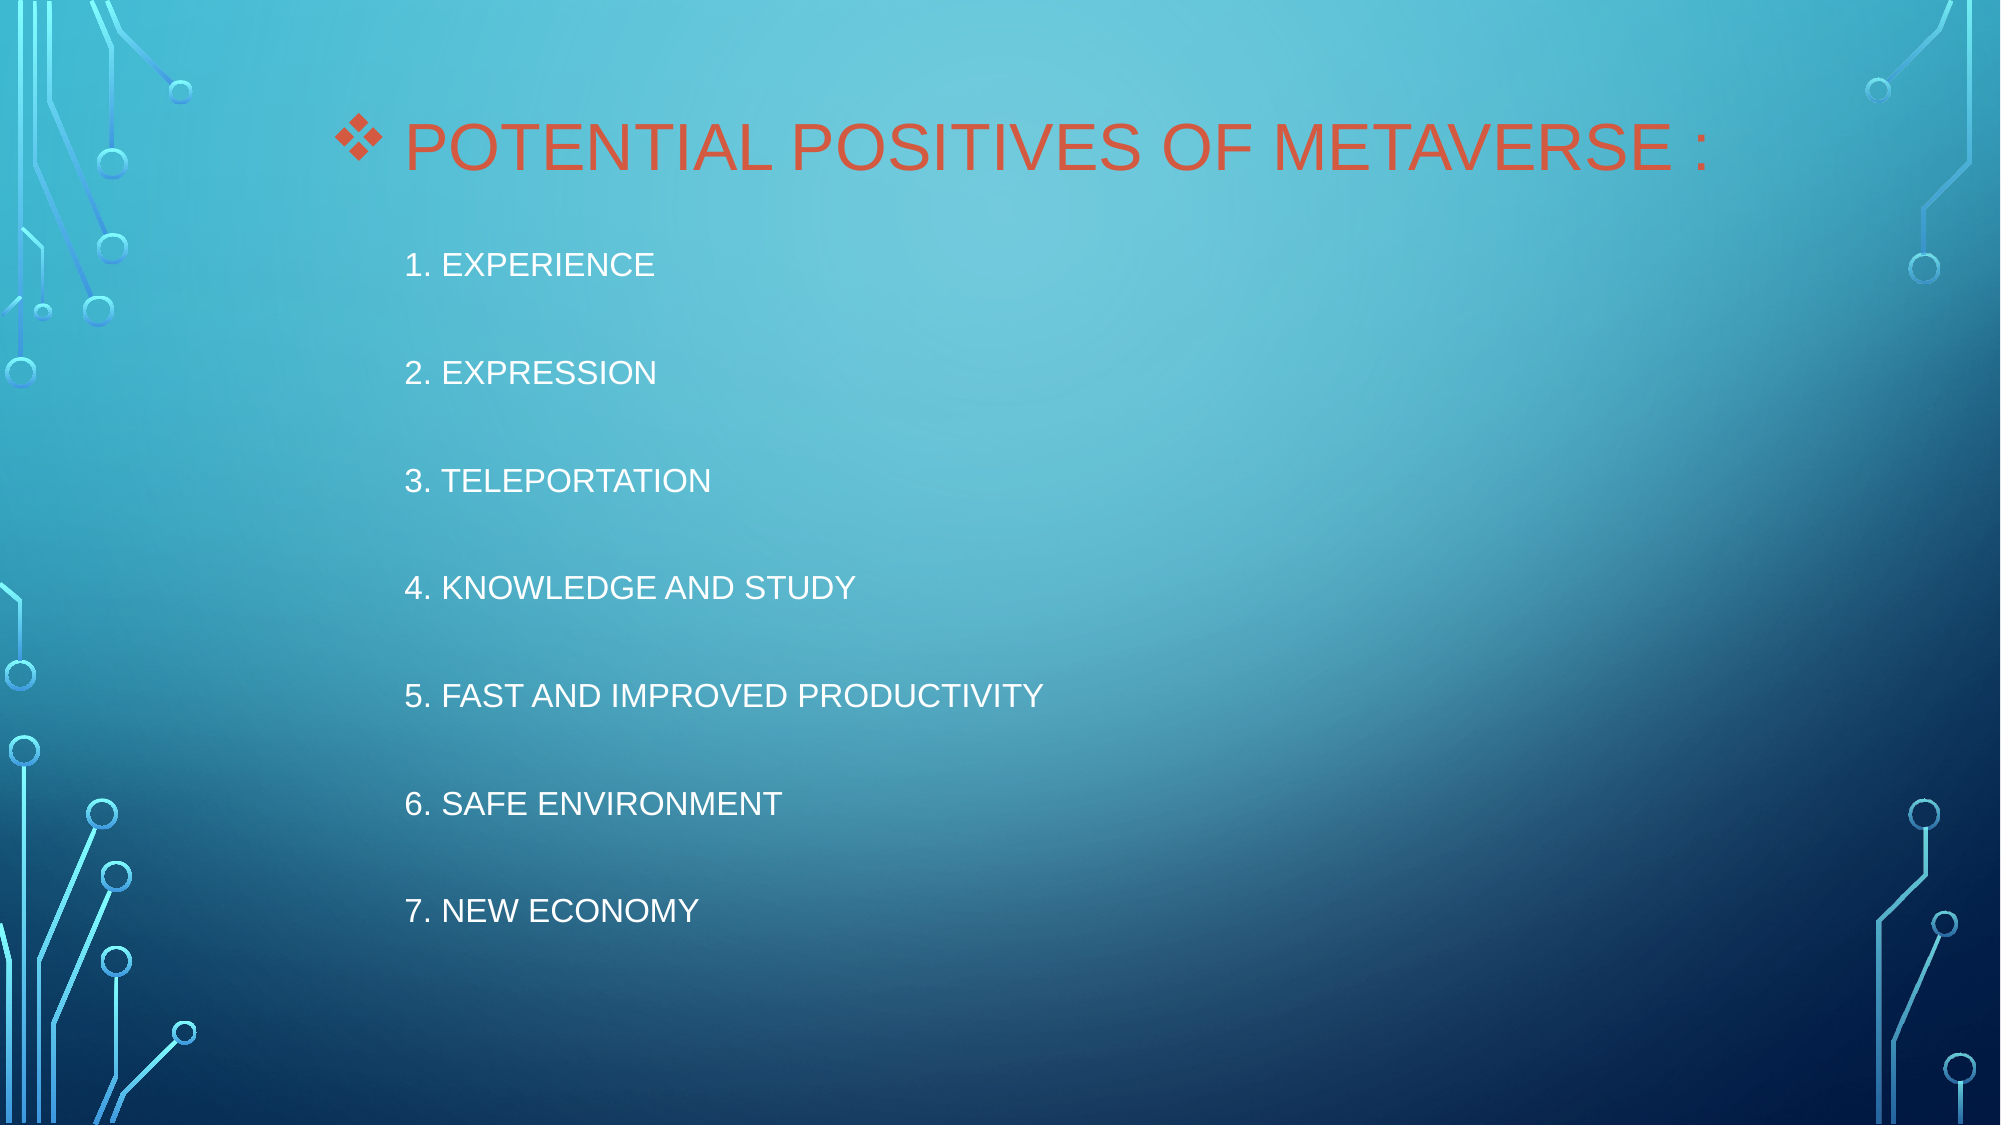

# Potential positives of metaverse : 1. experience 2. Expression 3. teleportation 4. knowledge and study 5. fast and improved productivity 6. safe environment 7. new economy